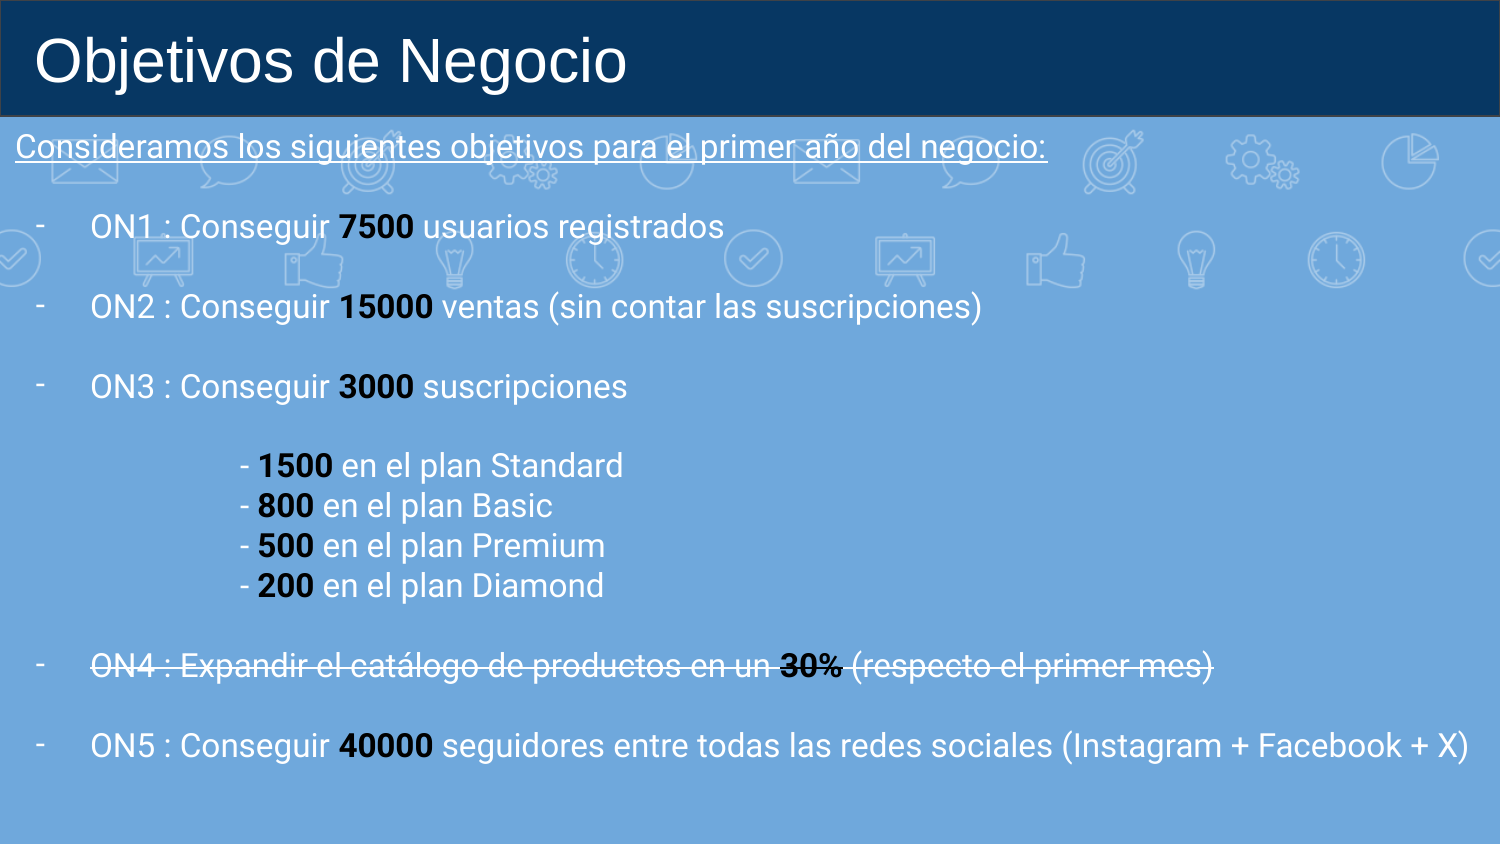

Objetivos de Negocio
Consideramos los siguientes objetivos para el primer año del negocio:

ON1 : Conseguir 7500 usuarios registrados

ON2 : Conseguir 15000 ventas (sin contar las suscripciones)

ON3 : Conseguir 3000 suscripciones

	- 1500 en el plan Standard
	- 800 en el plan Basic
	- 500 en el plan Premium
	- 200 en el plan Diamond

ON4 : Expandir el catálogo de productos en un 30% (respecto el primer mes)

ON5 : Conseguir 40000 seguidores entre todas las redes sociales (Instagram + Facebook + X)